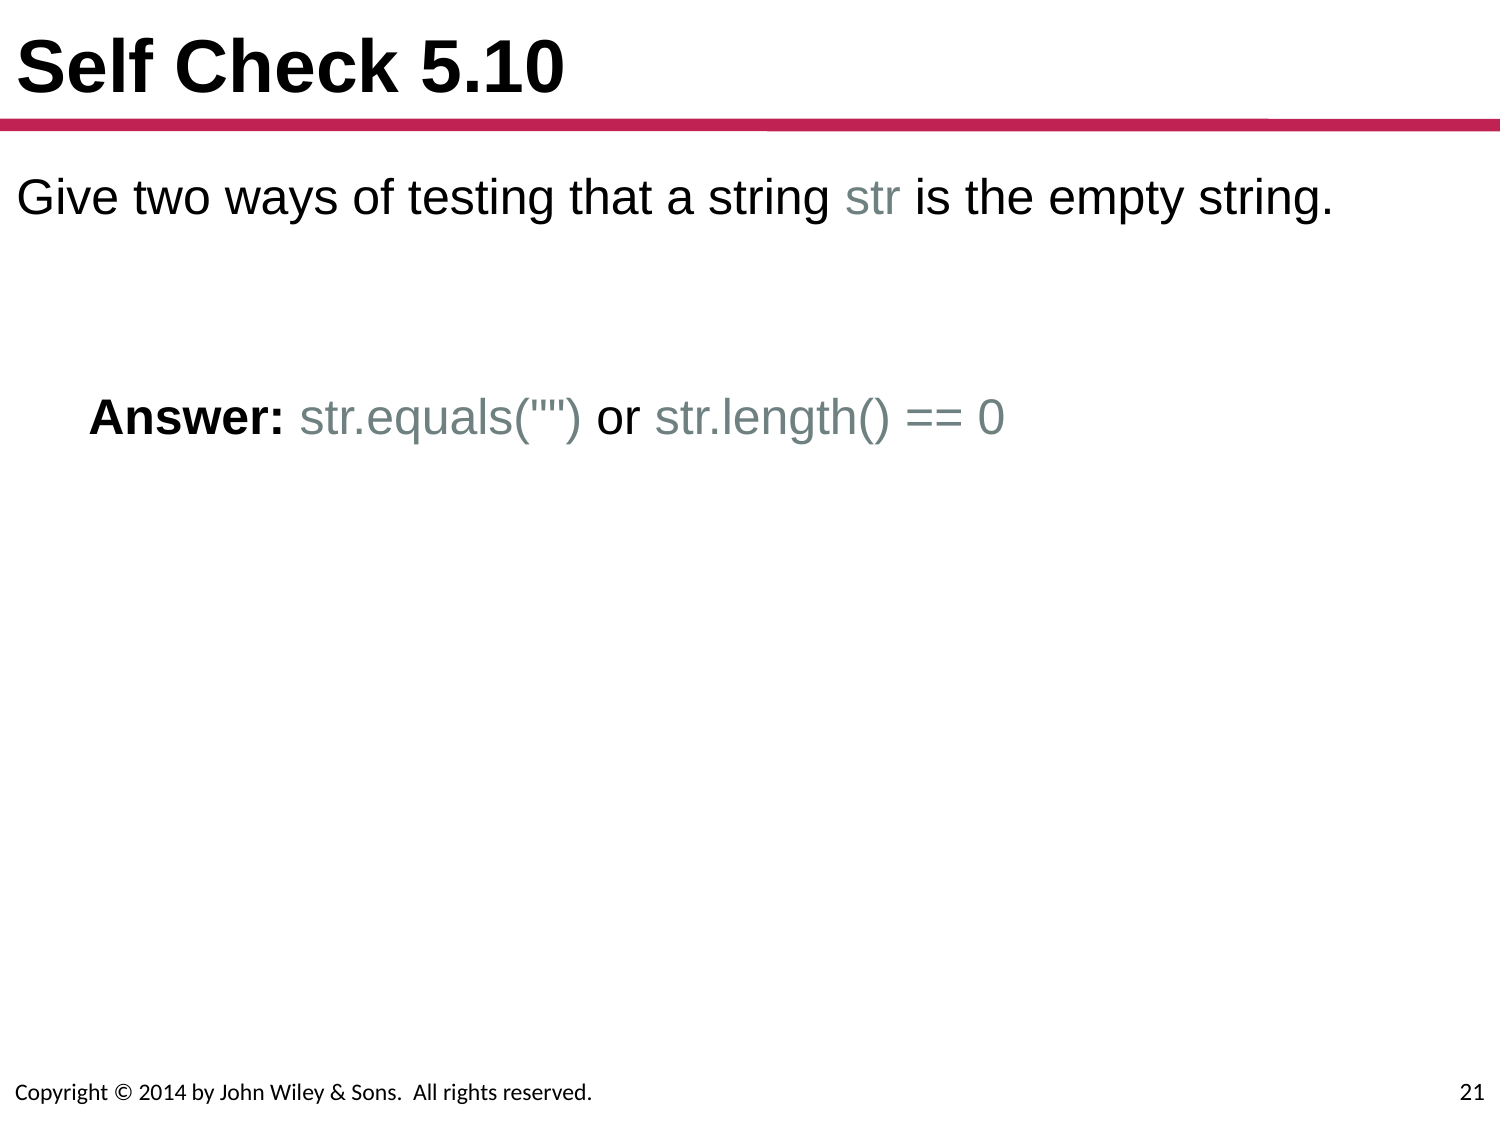

# Self Check 5.10
Give two ways of testing that a string str is the empty string.
Answer: str.equals("") or str.length() == 0